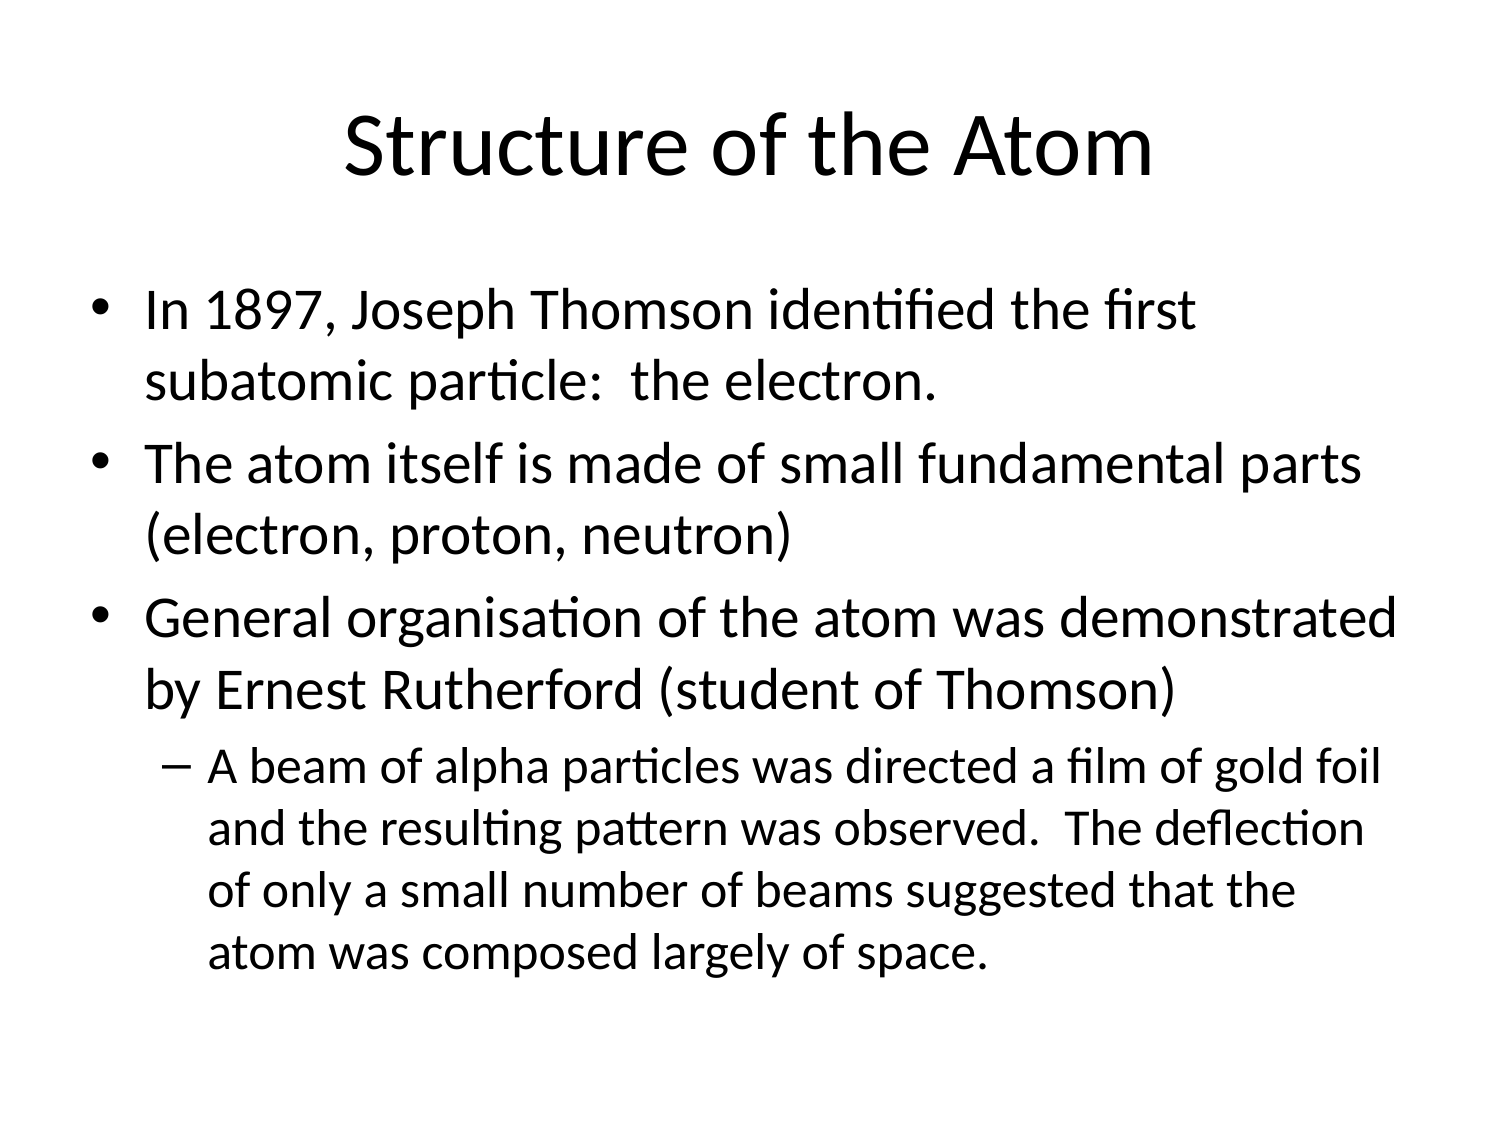

# Structure of the Atom
In 1897, Joseph Thomson identified the first subatomic particle:  the electron.
The atom itself is made of small fundamental parts (electron, proton, neutron)
General organisation of the atom was demonstrated by Ernest Rutherford (student of Thomson)
A beam of alpha particles was directed a film of gold foil and the resulting pattern was observed.  The deflection of only a small number of beams suggested that the atom was composed largely of space.